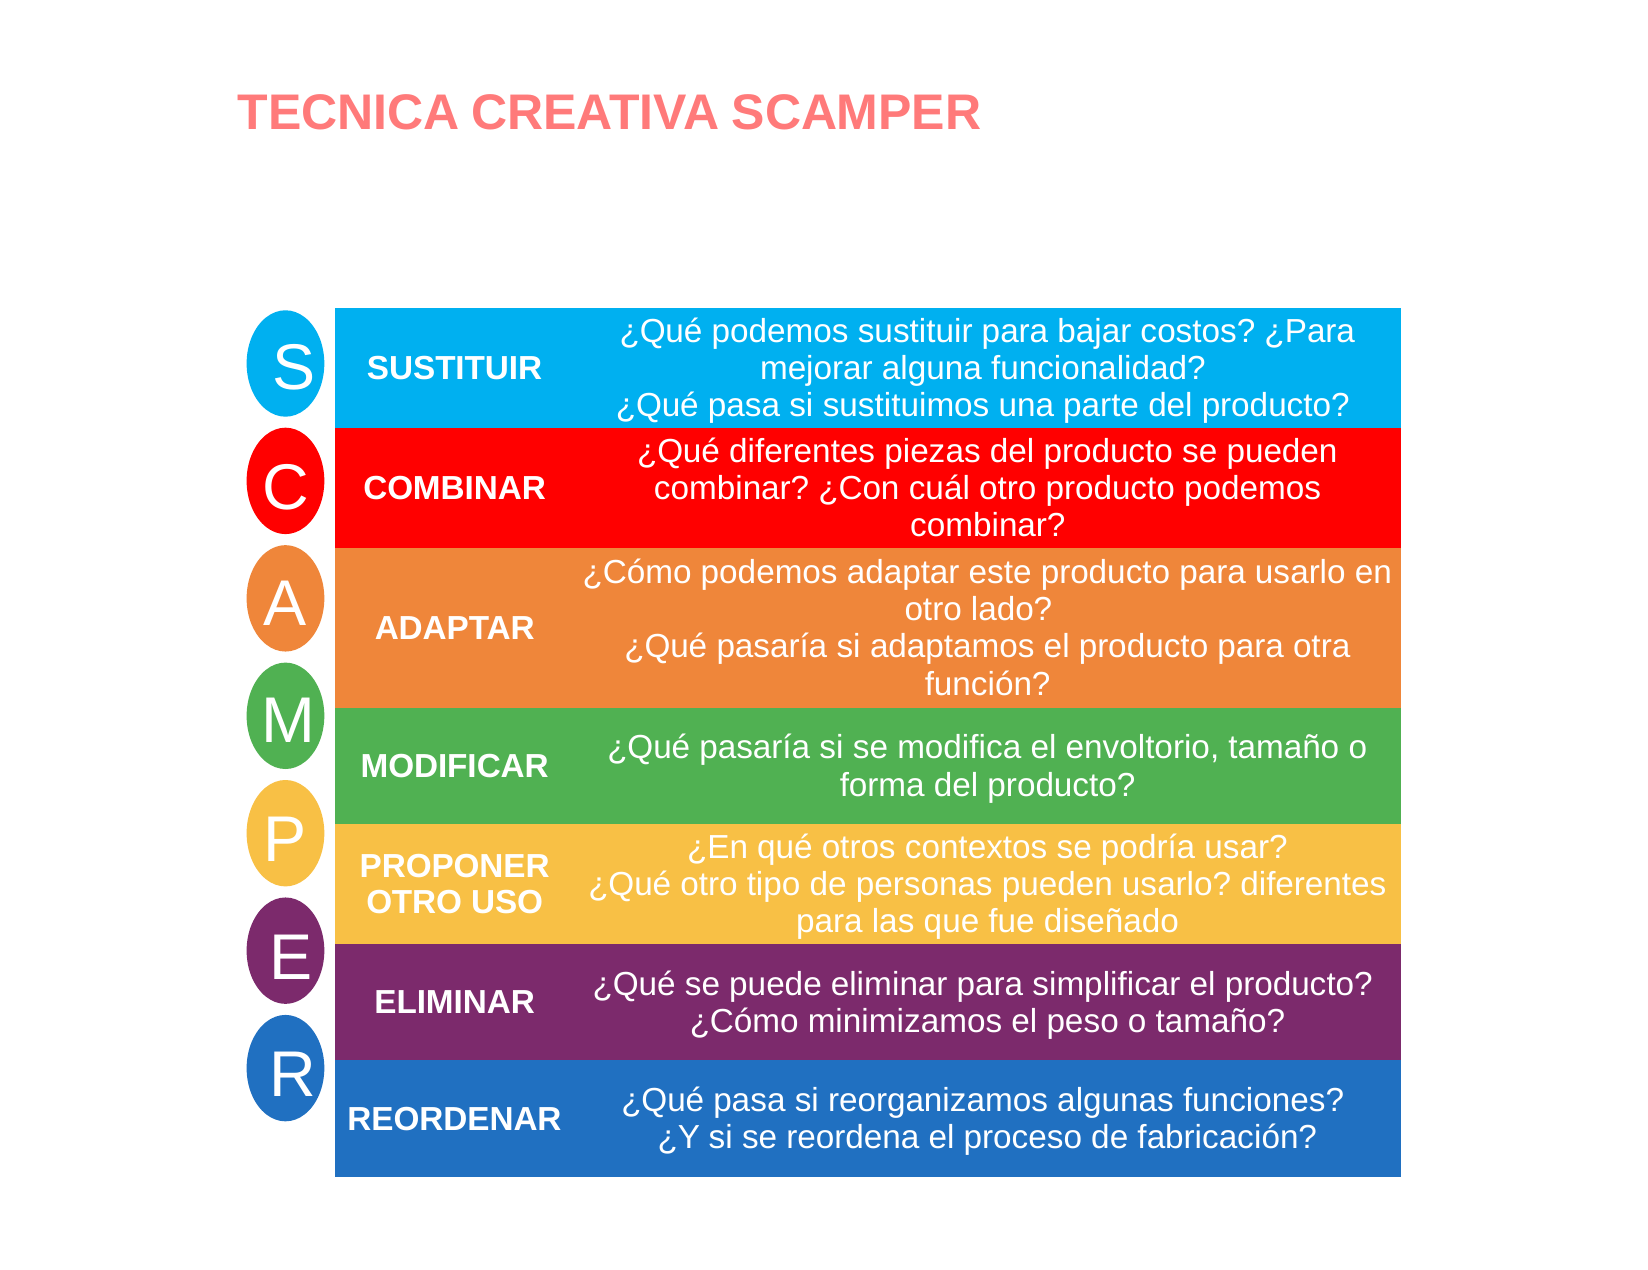

TECNICA CREATIVA SCAMPER
| SUSTITUIR | ¿Qué podemos sustituir para bajar costos? ¿Para mejorar alguna funcionalidad? ¿Qué pasa si sustituimos una parte del producto? |
| --- | --- |
| COMBINAR | ¿Qué diferentes piezas del producto se pueden combinar? ¿Con cuál otro producto podemos combinar? |
| ADAPTAR | ¿Cómo podemos adaptar este producto para usarlo en otro lado? ¿Qué pasaría si adaptamos el producto para otra función? |
| MODIFICAR | ¿Qué pasaría si se modifica el envoltorio, tamaño o forma del producto? |
| PROPONER OTRO USO | ¿En qué otros contextos se podría usar? ¿Qué otro tipo de personas pueden usarlo? diferentes para las que fue diseñado |
| ELIMINAR | ¿Qué se puede eliminar para simplificar el producto? ¿Cómo minimizamos el peso o tamaño? |
| REORDENAR | ¿Qué pasa si reorganizamos algunas funciones? ¿Y si se reordena el proceso de fabricación? |

S

C

A

M

P

E

R